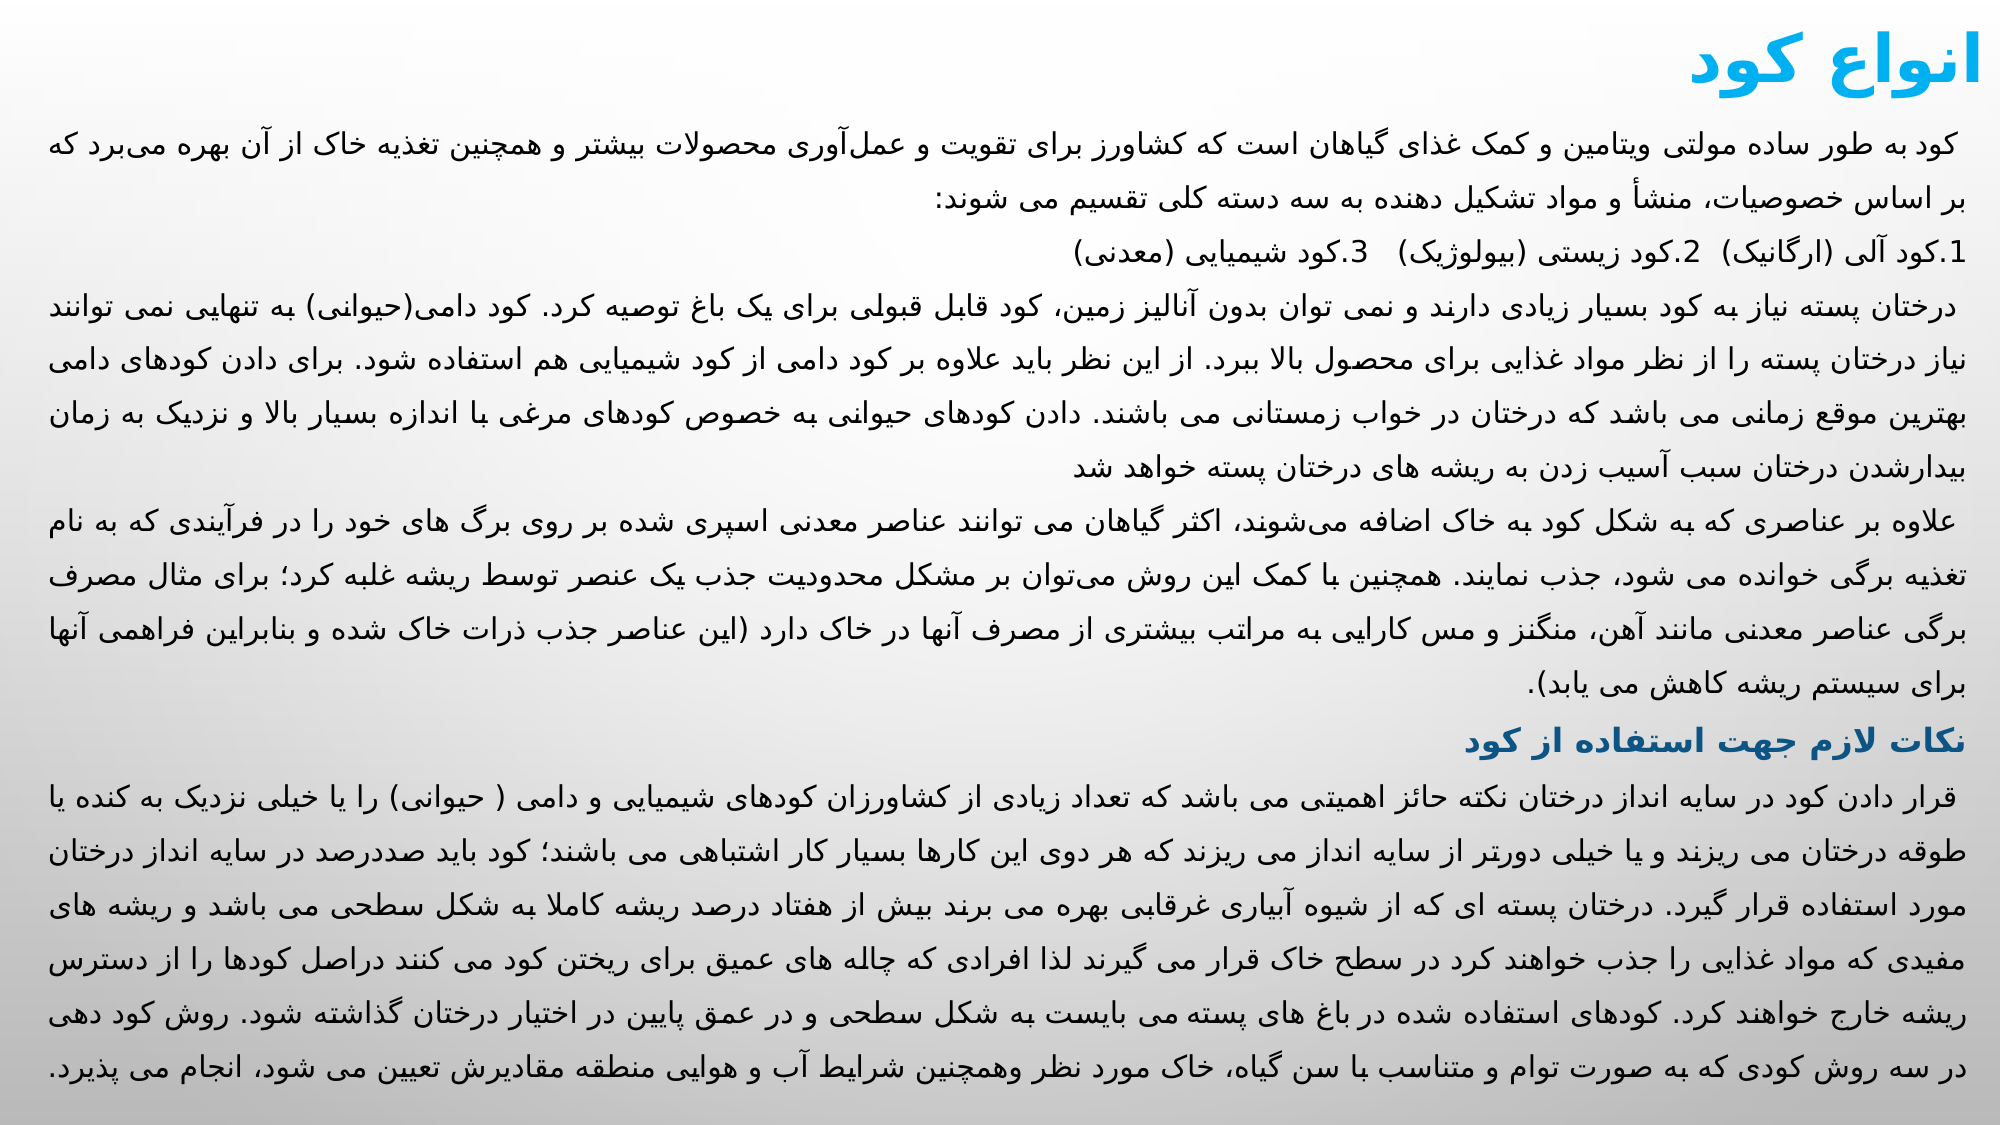

# انواع کود
 کود به‌ طور ساده مولتی‌ ویتامین و کمک غذای گیاهان است که کشاورز برای تقویت و عمل‌آوری محصولات بیشتر و همچنین تغذیه خاک از آن بهره می‌برد که بر اساس خصوصیات، منشأ و مواد تشکیل‌ دهنده به سه دسته کلی تقسیم می‌ شوند:
1.کود آلی (ارگانیک)  2.کود زیستی (بیولوژیک)   3.کود شیمیایی (معدنی)
 درختان پسته نیاز به کود بسیار زیادی دارند و نمی توان بدون آنالیز زمین، کود قابل قبولی برای یک باغ توصیه کرد. کود دامی(حیوانی) به تنهایی نمی‌ توانند نیاز درختان پسته را از نظر مواد غذایی برای محصول بالا ببرد. از این نظر باید علاوه بر کود دامی از کود شیمیایی هم استفاده شود. برای دادن کودهای دامی بهترین موقع زمانی می باشد که درختان در خواب زمستانی می باشند. دادن کودهای حیوانی به خصوص کودهای مرغی با اندازه بسیار بالا و نزدیک به زمان بیدارشدن درختان سبب آسیب زدن به ریشه های درختان پسته خواهد شد
 علاوه بر عناصری که به شکل کود به خاک اضافه می‌شوند، اکثر گیاهان می توانند عناصر معدنی اسپری شده بر روی برگ های خود را در فرآیندی که به نام تغذیه برگی خوانده می شود، جذب نمایند. همچنین با کمک این روش می‌توان بر مشکل محدودیت جذب یک عنصر توسط ریشه غلبه کرد؛ برای مثال مصرف برگی عناصر معدنی مانند آهن، منگنز و مس کارایی به مراتب بیشتری از مصرف آنها در خاک دارد (این عناصر جذب ذرات خاک شده و بنابراین فراهمی آنها برای سیستم ریشه کاهش می یابد).
نکات لازم جهت استفاده از کود
 قرار دادن کود در سایه انداز درختان نکته حائز اهمیتی می باشد که تعداد زیادی از کشاورزان کودهای شیمیایی و دامی ( حیوانی) را یا خیلی نزدیک به کنده یا طوقه درختان می ریزند و یا خیلی دورتر از سایه انداز می ریزند که هر دوی این کارها بسیار کار اشتباهی می باشند؛ کود باید صددرصد در سایه انداز درختان مورد استفاده قرار گیرد. درختان پسته ای که از شیوه آبیاری غرقابی بهره می برند بیش از هفتاد درصد ریشه کاملا به شکل سطحی می باشد و ریشه های مفیدی که مواد غذایی را جذب خواهند کرد در سطح خاک قرار می گیرند لذا افرادی که چاله های عمیق برای ریختن کود می کنند دراصل کودها را از دسترس ریشه خارج خواهند کرد. کودهای استفاده شده در باغ های پسته می بایست به شکل سطحی و در عمق پایین در اختیار درختان گذاشته شود. روش کود دهی در سه روش کودی که به صورت توام و متناسب با سن گیاه، خاک مورد نظر وهمچنین شرایط آب و هوایی منطقه مقادیرش تعیین می شود، انجام می پذیرد.